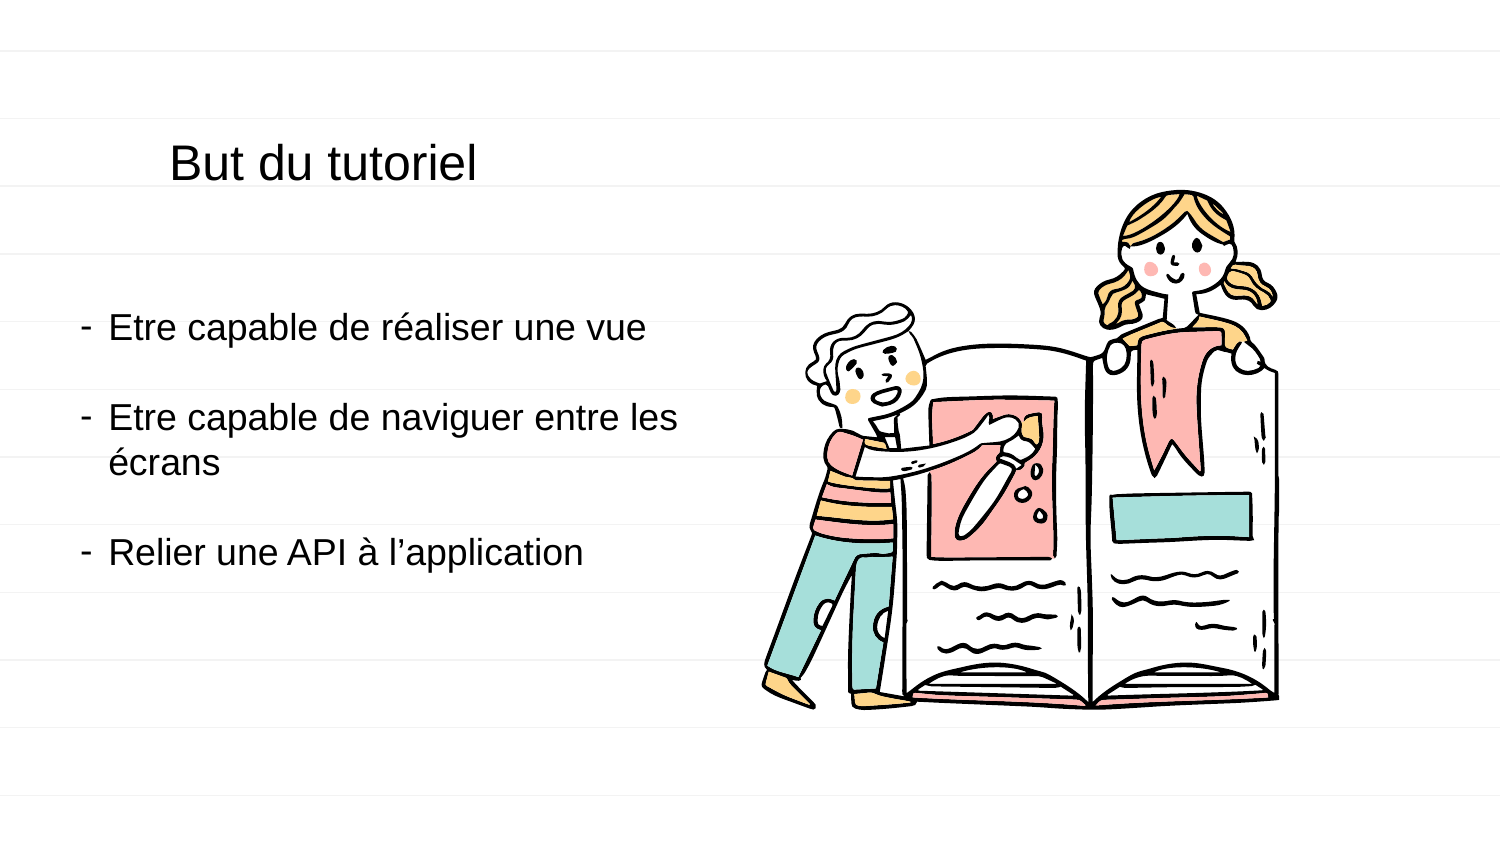

# But du tutoriel

Etre capable de réaliser une vue

Etre capable de naviguer entre les écrans

Relier une API à l’application